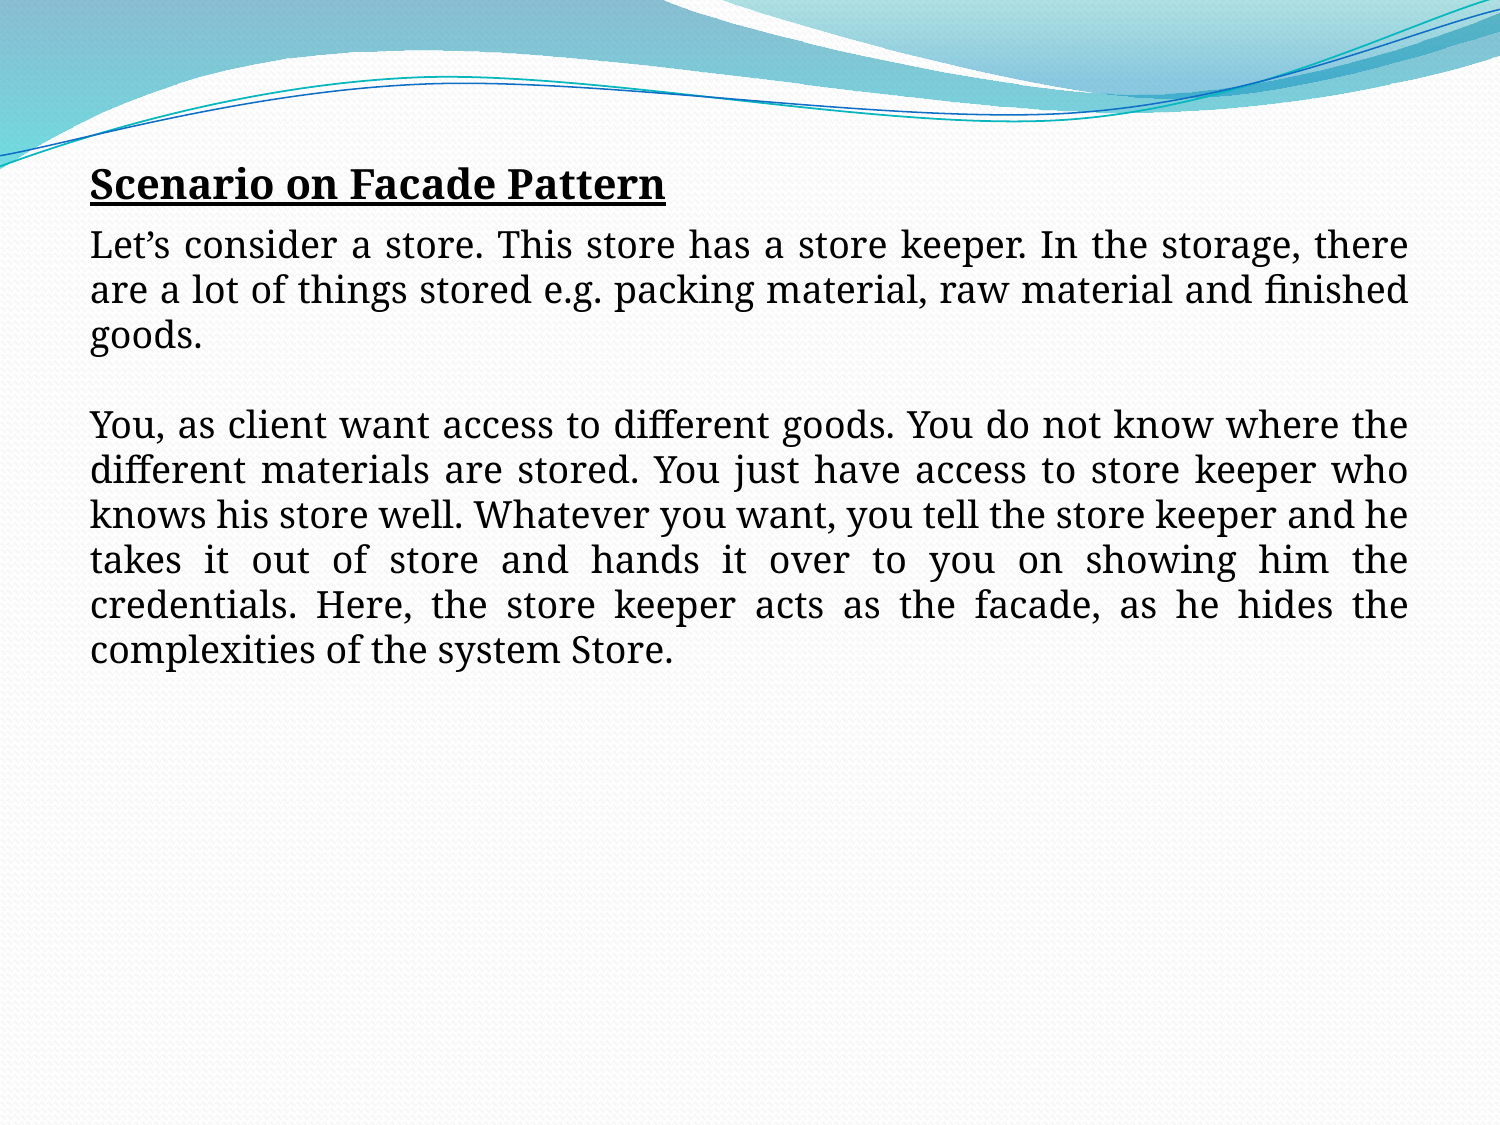

Scenario on Facade Pattern
Let’s consider a store. This store has a store keeper. In the storage, there are a lot of things stored e.g. packing material, raw material and finished goods.
You, as client want access to different goods. You do not know where the different materials are stored. You just have access to store keeper who knows his store well. Whatever you want, you tell the store keeper and he takes it out of store and hands it over to you on showing him the credentials. Here, the store keeper acts as the facade, as he hides the complexities of the system Store.